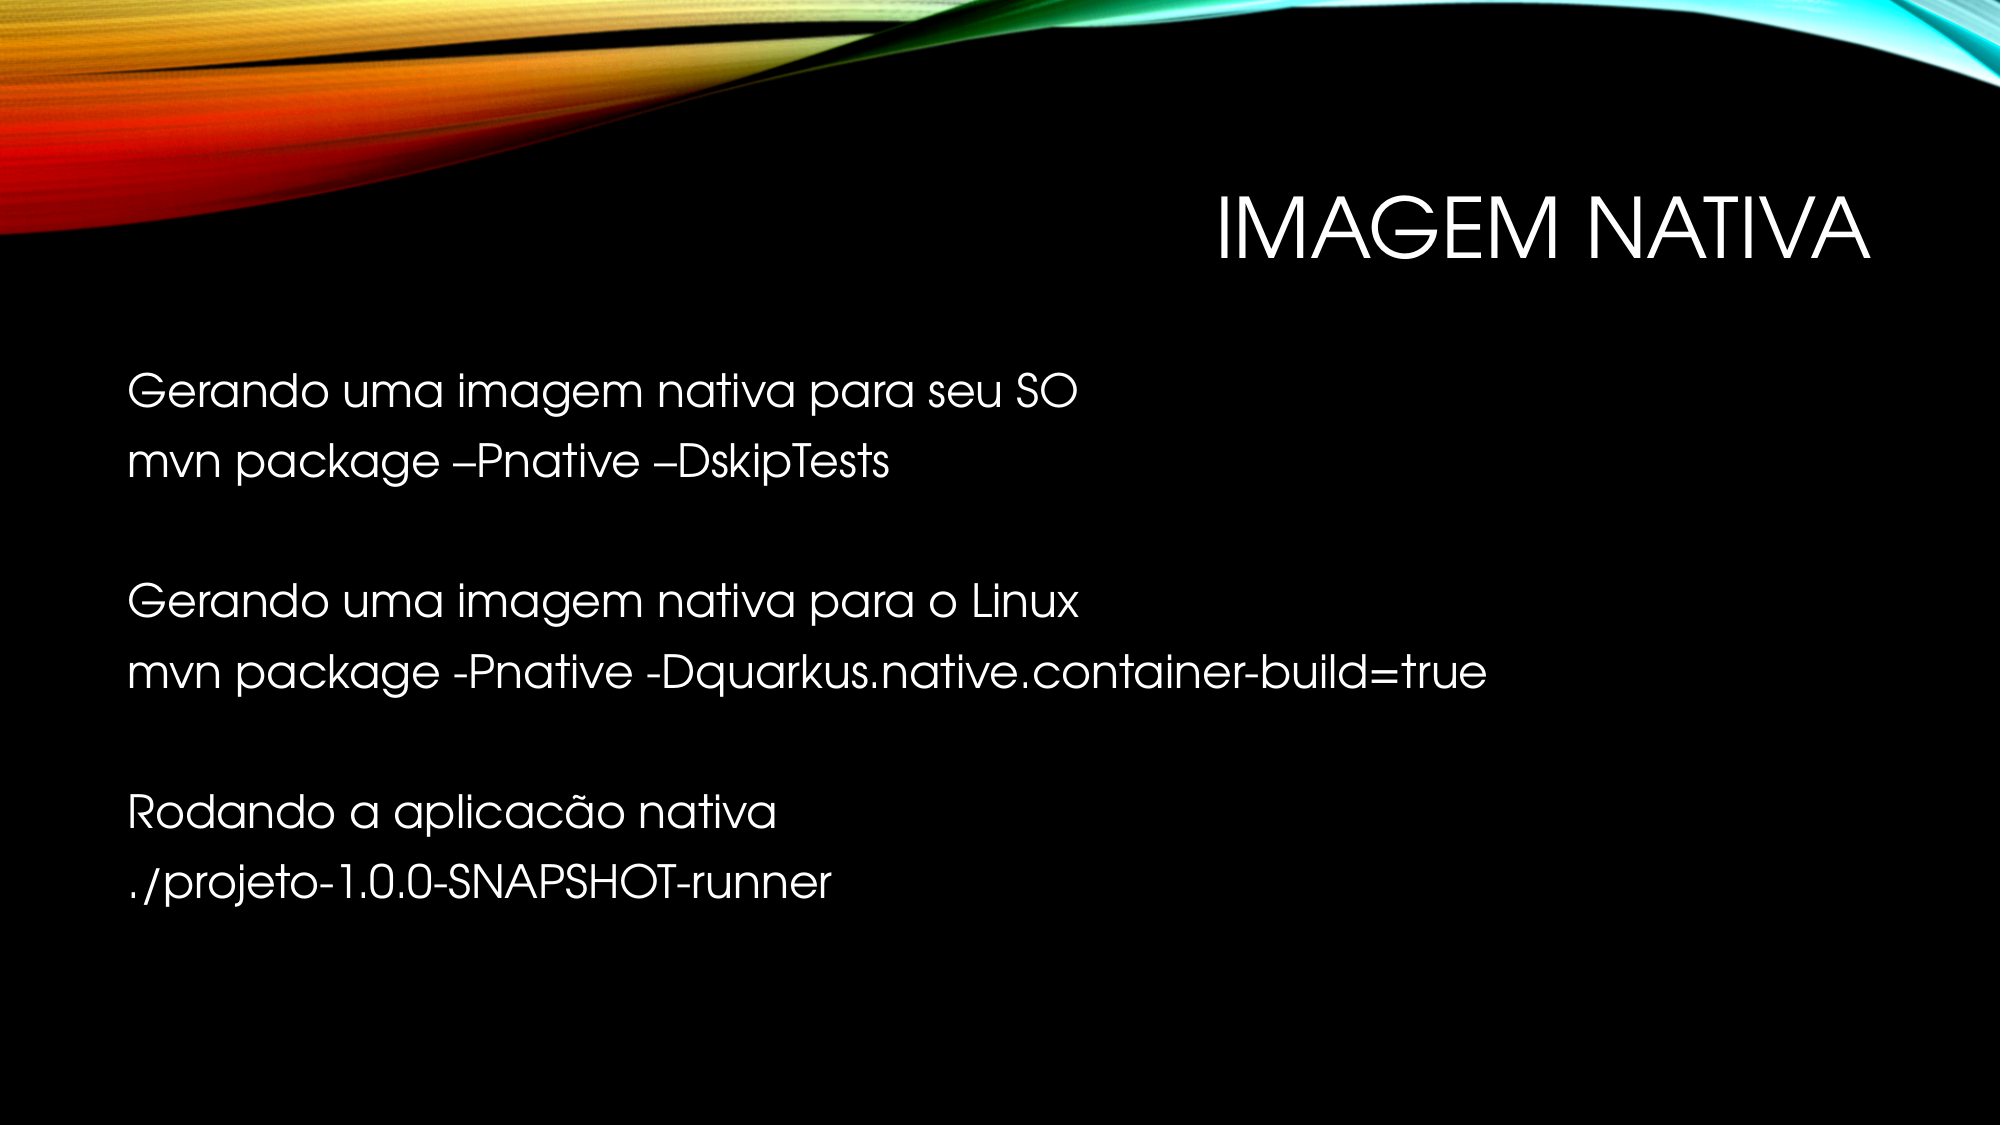

# Imagem nativa
Gerando uma imagem nativa para seu SO
mvn package –Pnative –DskipTests

Gerando uma imagem nativa para o Linux
mvn package -Pnative -Dquarkus.native.container-build=true

Rodando a aplicacão nativa
./projeto-1.0.0-SNAPSHOT-runner